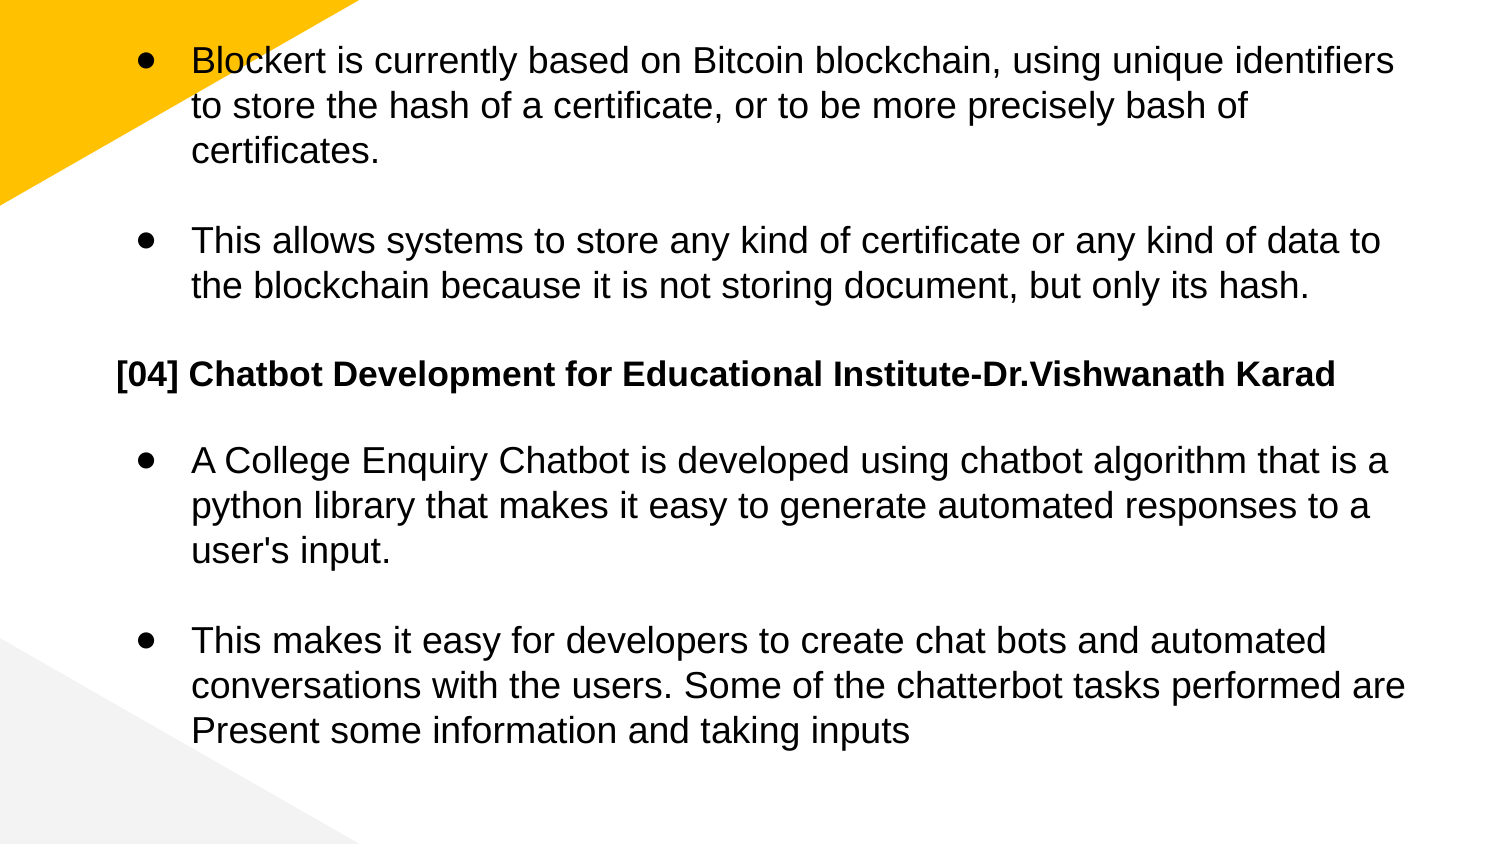

Blockert is currently based on Bitcoin blockchain, using unique identifiers to store the hash of a certificate, or to be more precisely bash of certificates.

This allows systems to store any kind of certificate or any kind of data to the blockchain because it is not storing document, but only its hash.

[04] Chatbot Development for Educational Institute-Dr.Vishwanath Karad

A College Enquiry Chatbot is developed using chatbot algorithm that is a python library that makes it easy to generate automated responses to a user's input.

This makes it easy for developers to create chat bots and automated conversations with the users. Some of the chatterbot tasks performed are Present some information and taking inputs